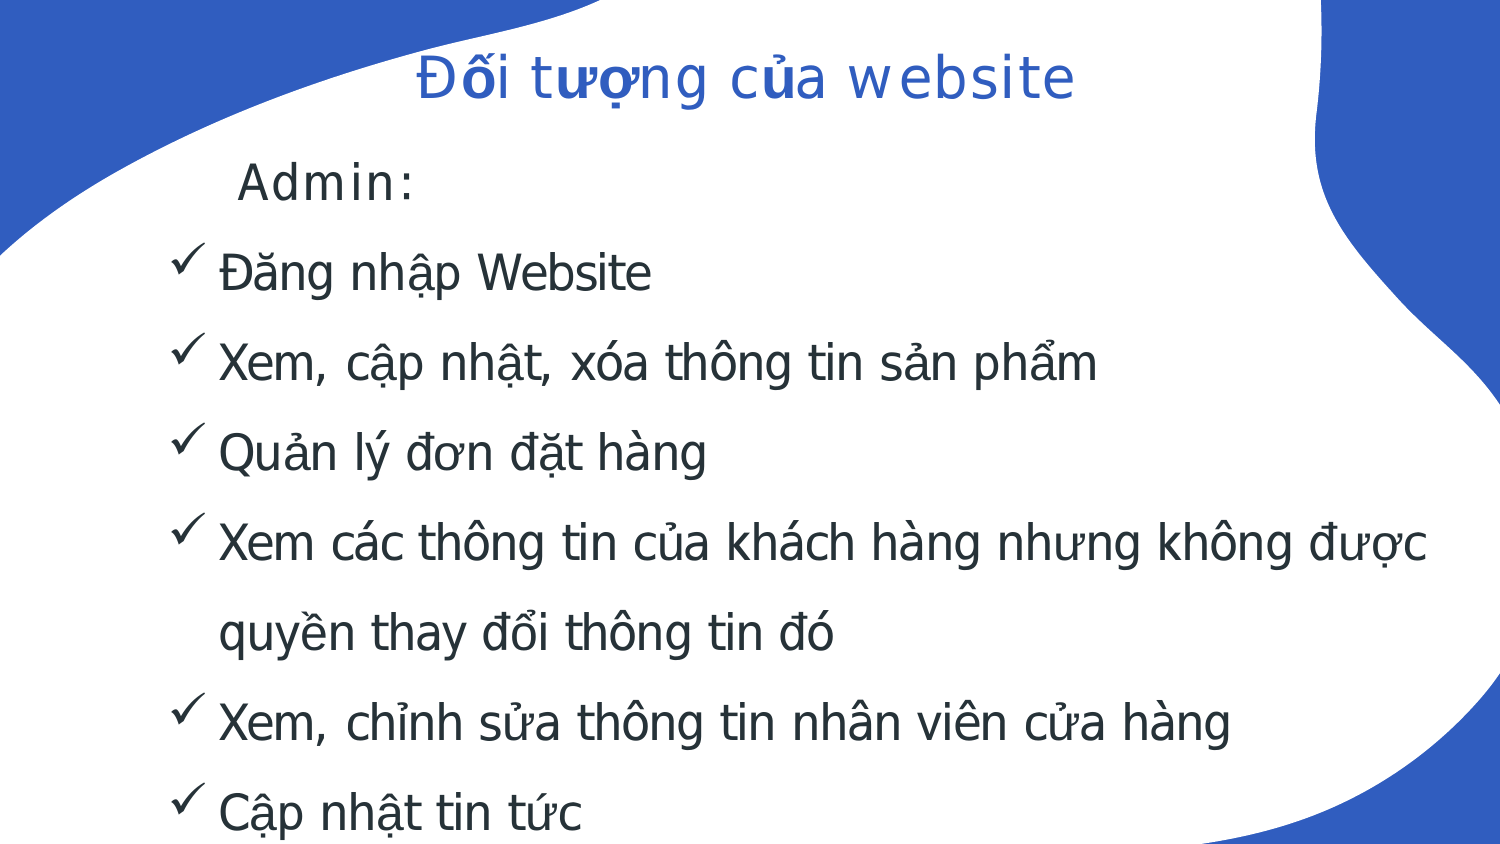

# Đối tượng của website
	Admin:
Đăng nhập Website
Xem, cập nhật, xóa thông tin sản phẩm
Quản lý đơn đặt hàng
Xem các thông tin của khách hàng nhưng không được quyền thay đổi thông tin đó
Xem, chỉnh sửa thông tin nhân viên cửa hàng
Cập nhật tin tức